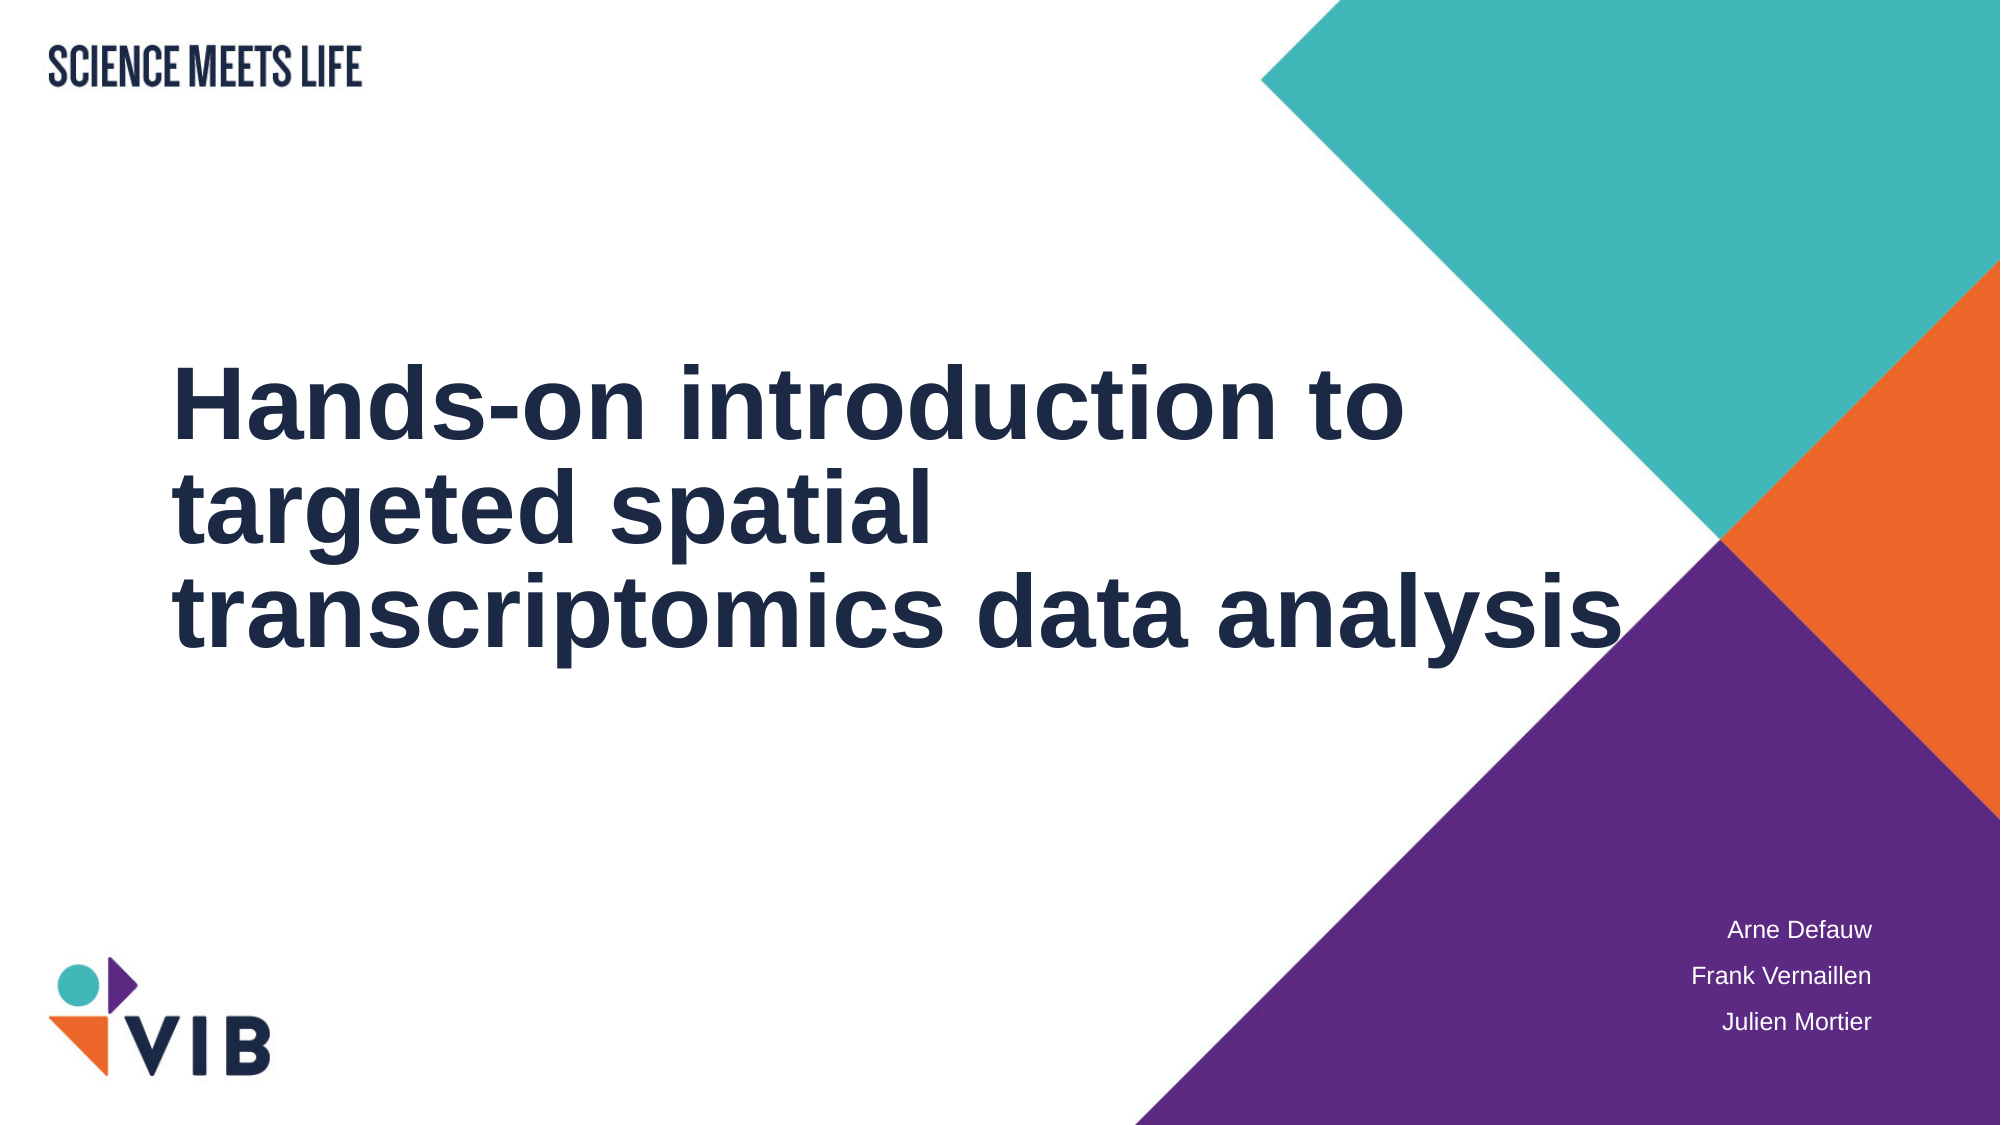

# Hands-on introduction to targeted spatial transcriptomics data analysis
Arne Defauw
Frank Vernaillen
Julien Mortier